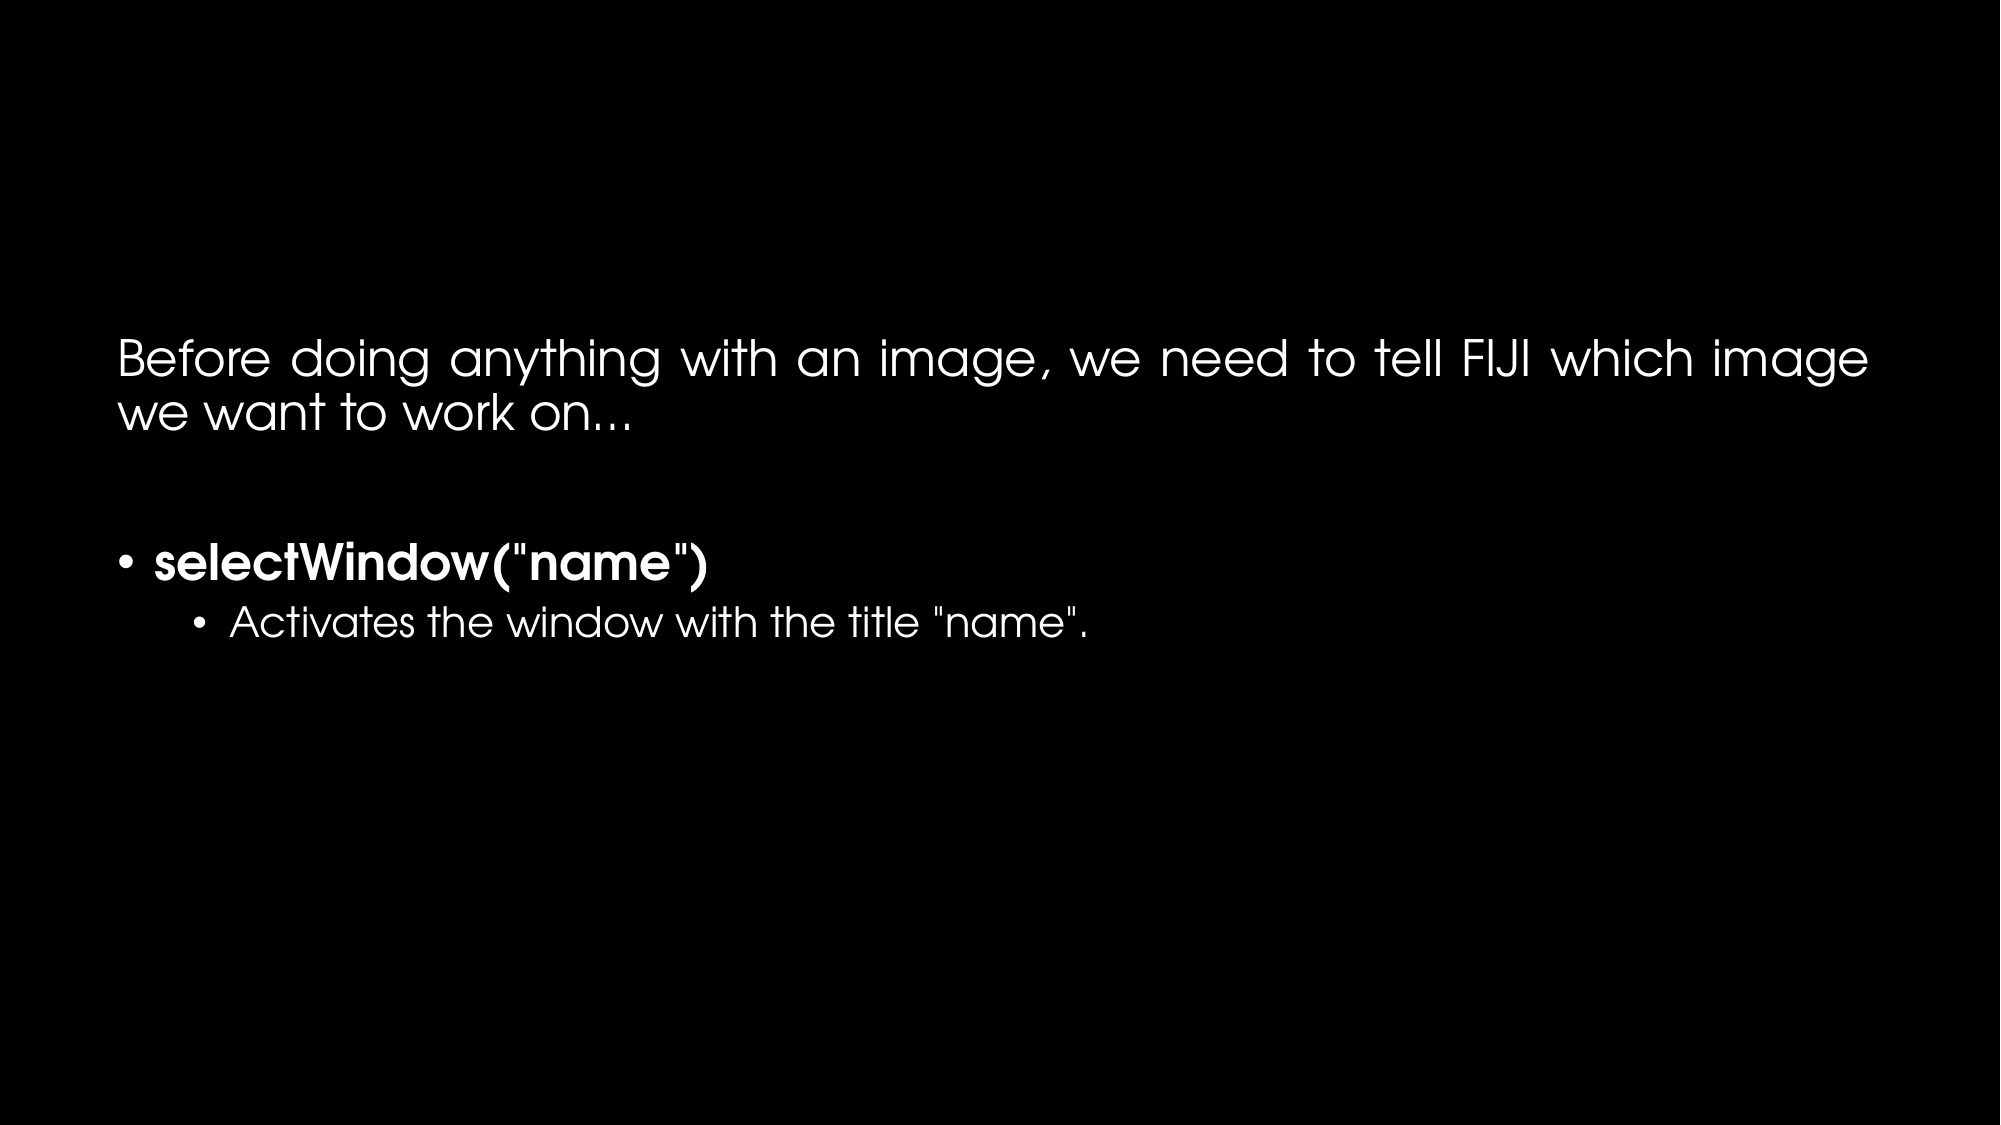

Before doing anything with an image, we need to tell FIJI which image we want to work on…

selectWindow("name")
Activates the window with the title "name".